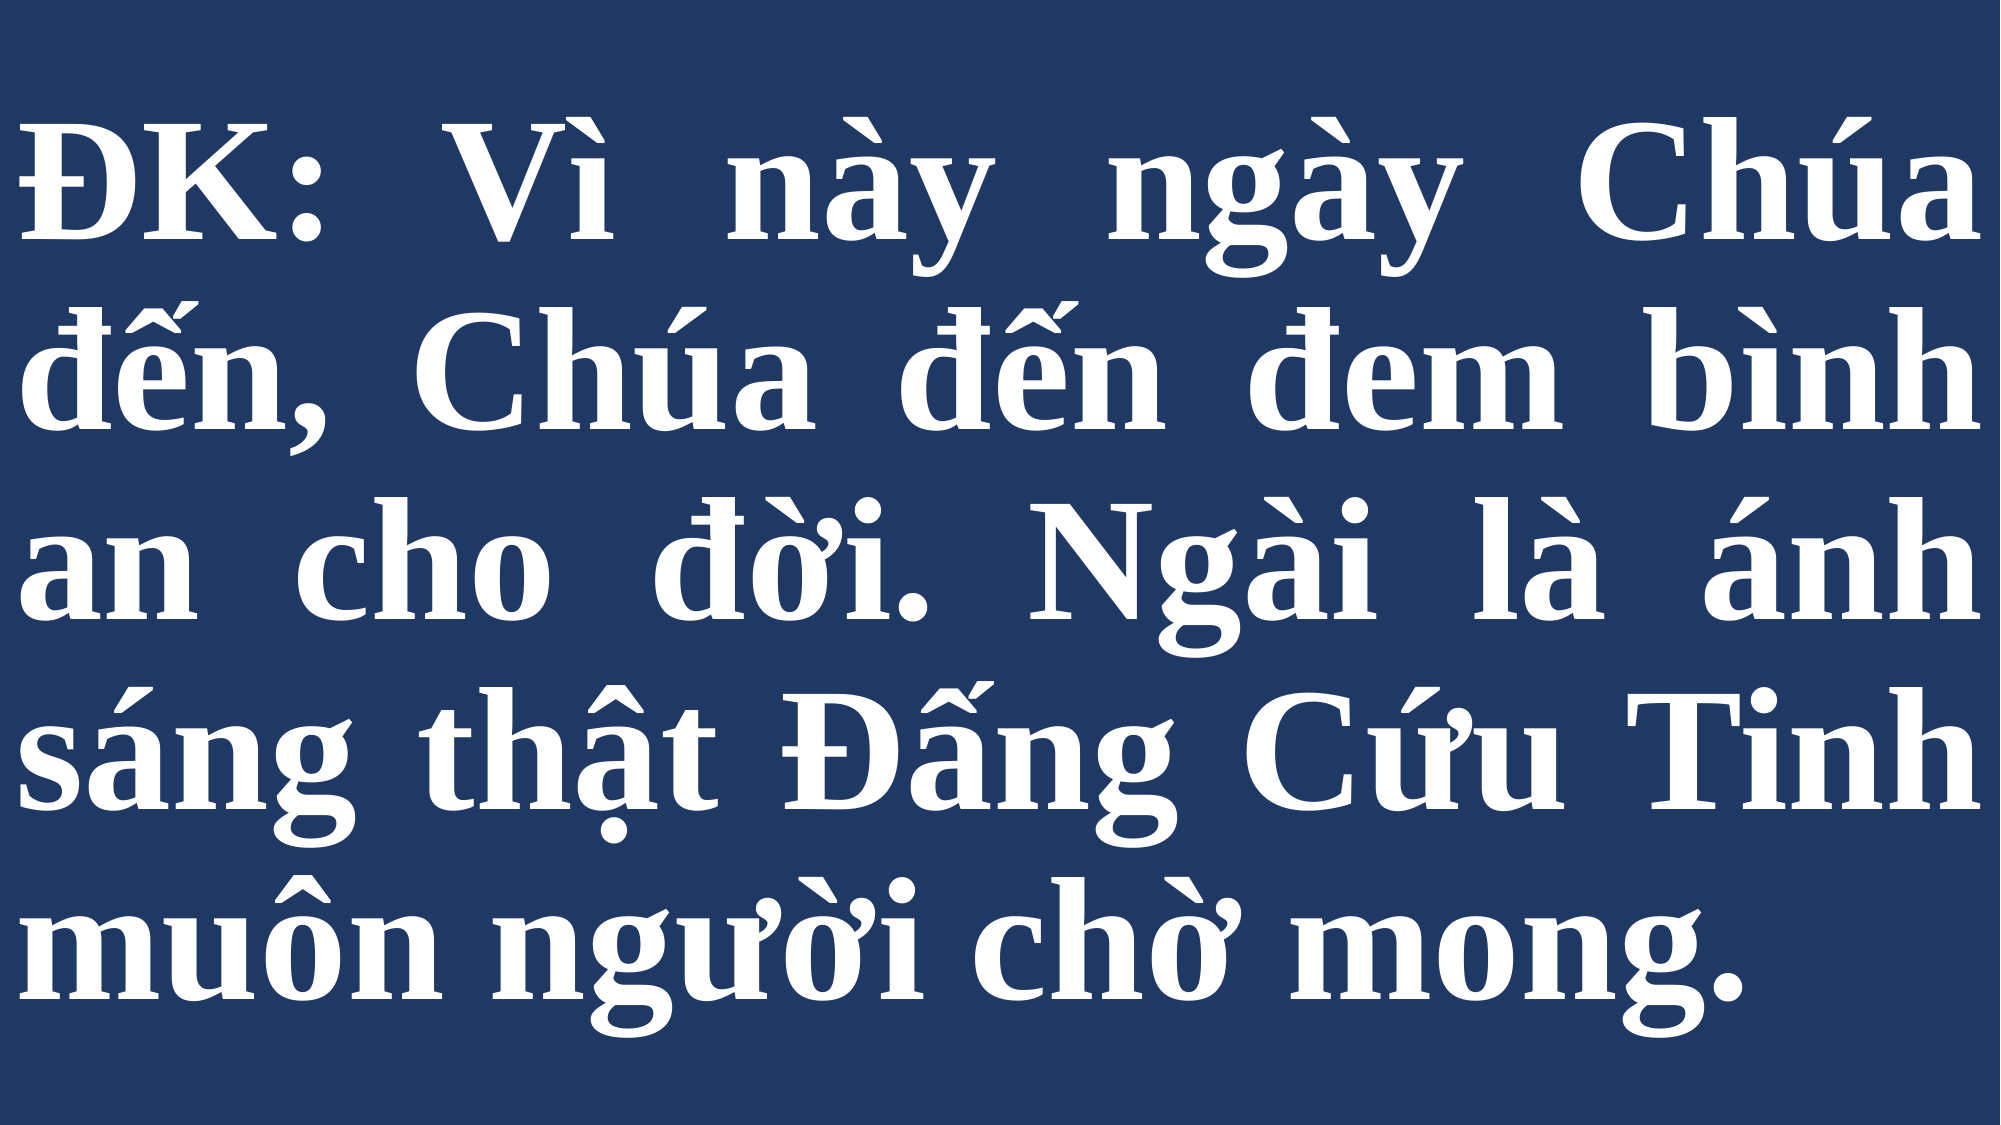

# ĐK: Vì này ngày Chúa đến, Chúa đến đem bình an cho đời. Ngài là ánh sáng thật Đấng Cứu Tinh muôn người chờ mong.